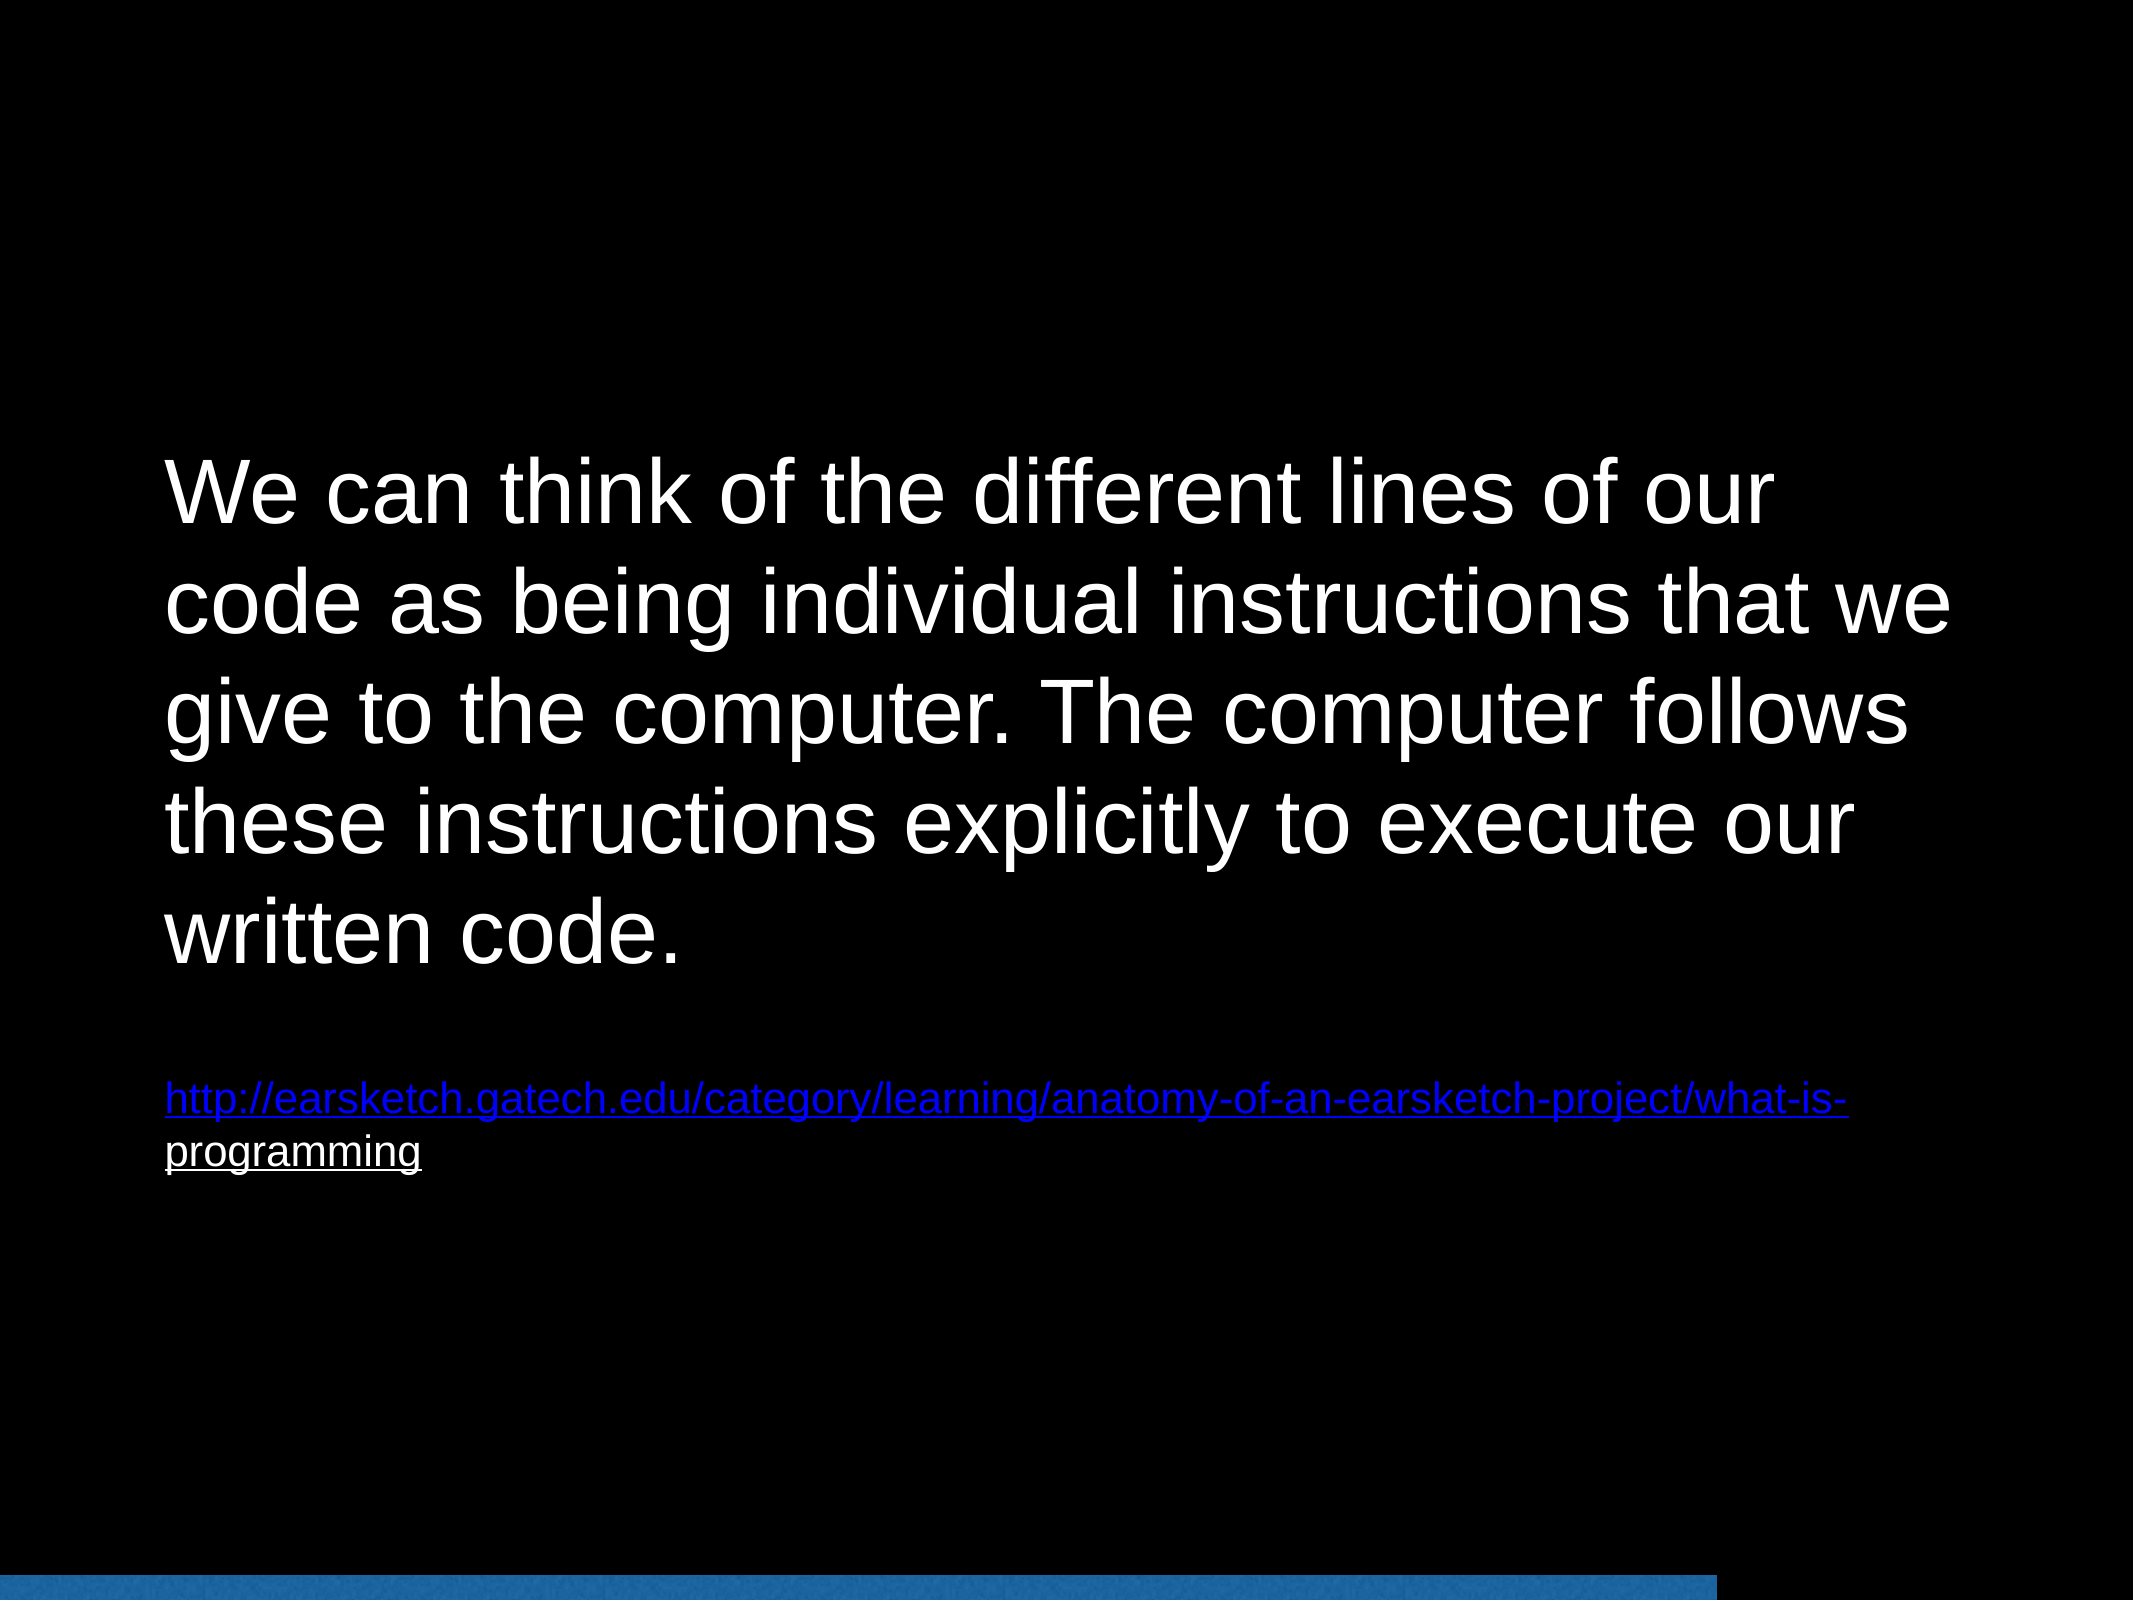

We can think of the different lines of our code as being individual instructions that we give to the computer. The computer follows these instructions explicitly to execute our written code.
http://earsketch.gatech.edu/category/learning/anatomy-of-an-earsketch-project/what-is-programming